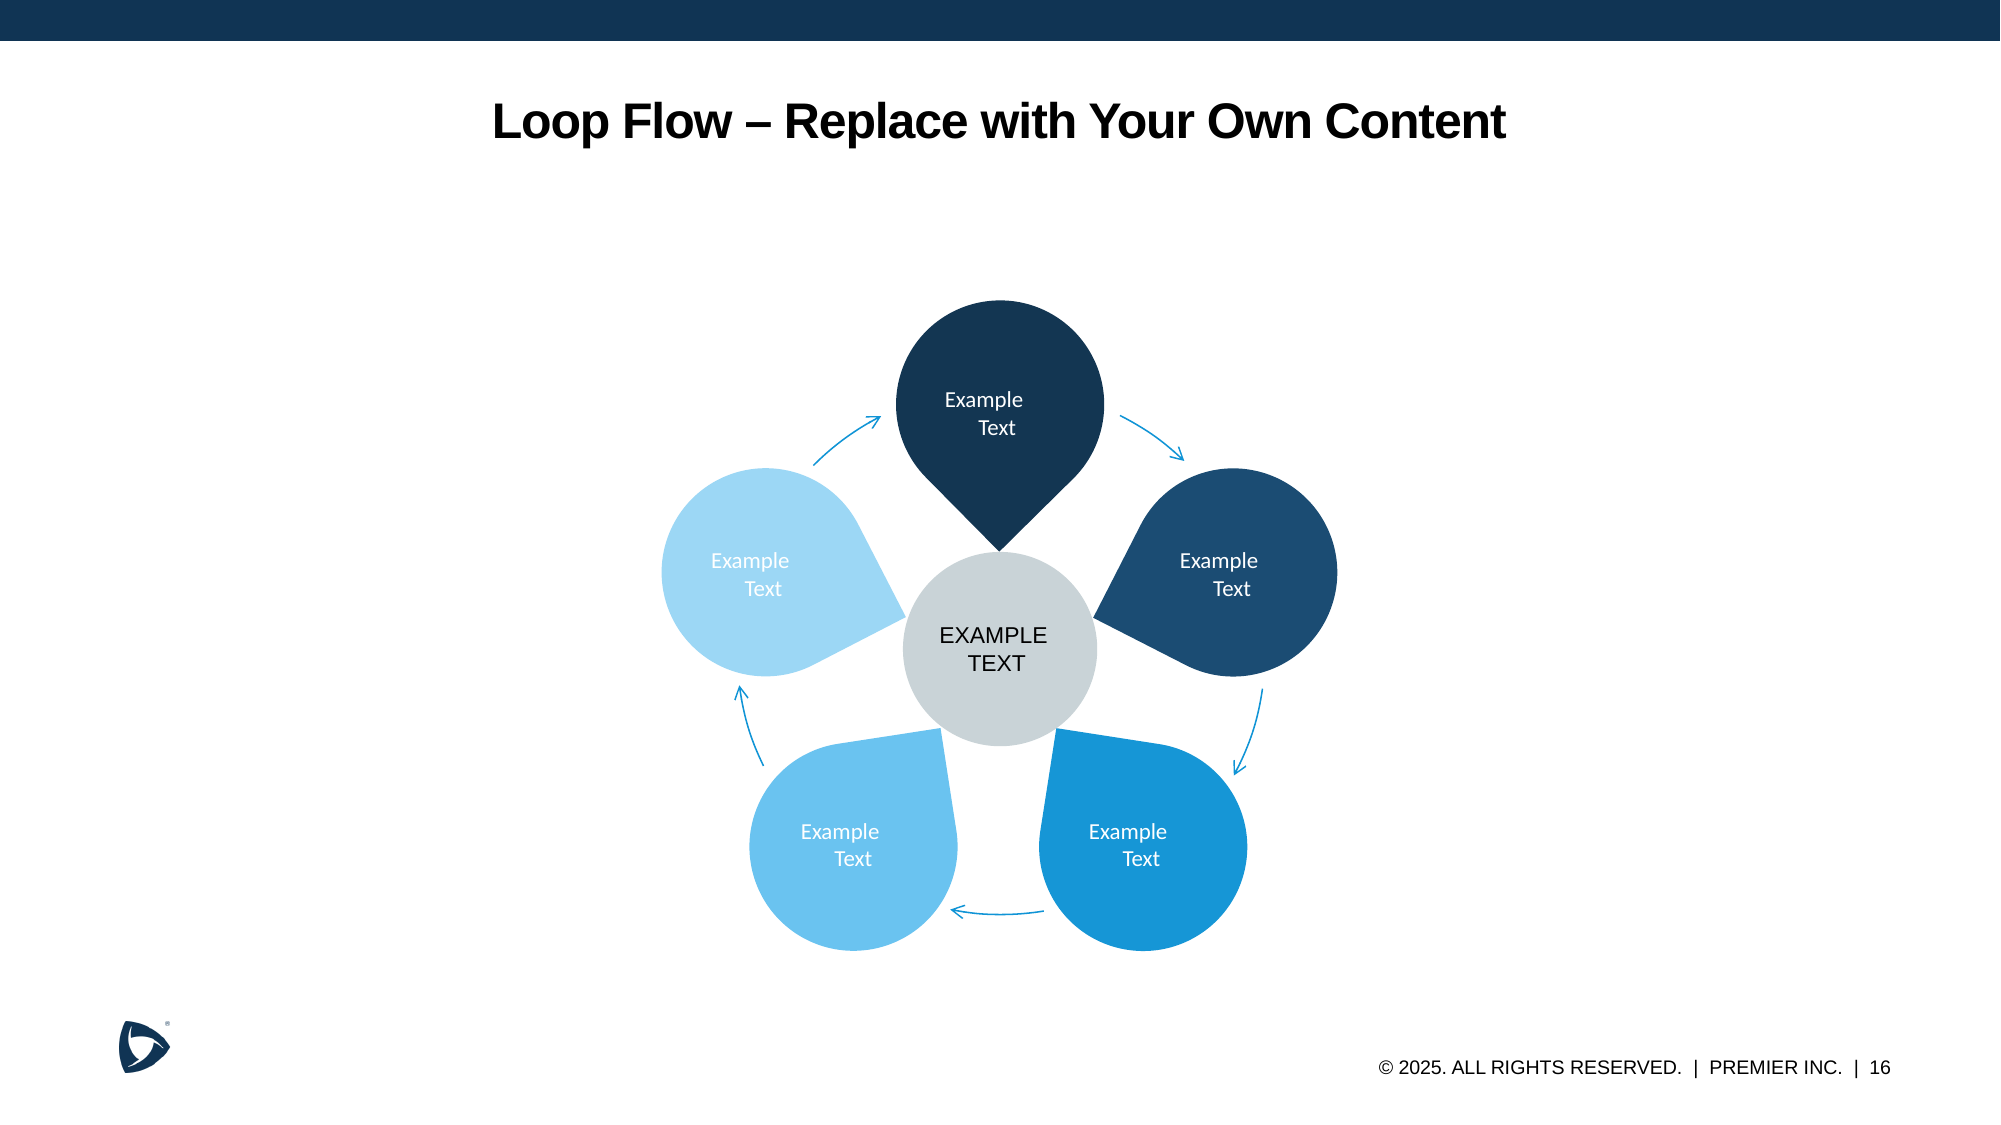

# Loop Flow – Replace with Your Own Content

Example       Text

Example       Text
Example       Text

Example Text
EXAMPLE   TEXT

Example       Text
Example       Text
Sample text content